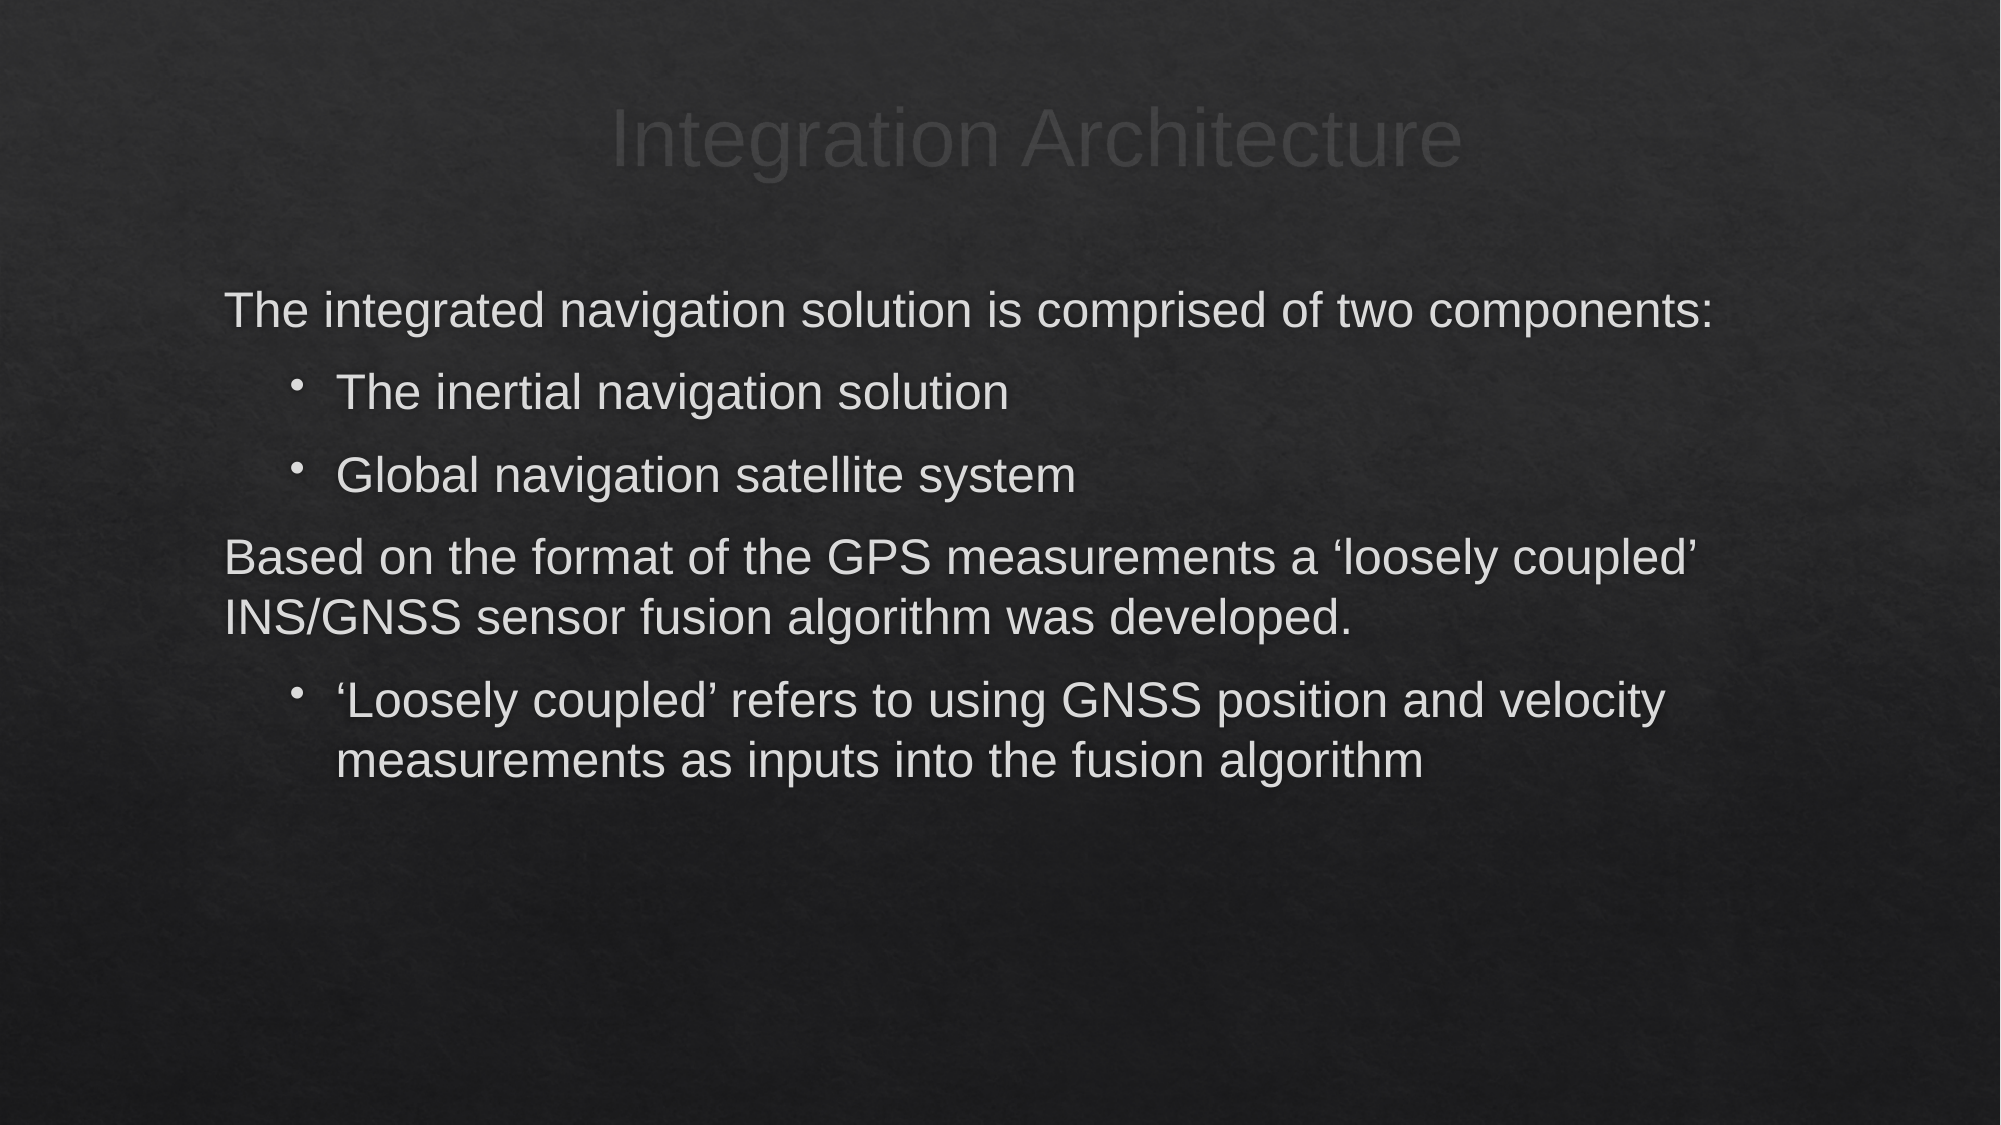

# Integration Architecture
The integrated navigation solution is comprised of two components:
The inertial navigation solution
Global navigation satellite system
Based on the format of the GPS measurements a ‘loosely coupled’ INS/GNSS sensor fusion algorithm was developed.
‘Loosely coupled’ refers to using GNSS position and velocity measurements as inputs into the fusion algorithm